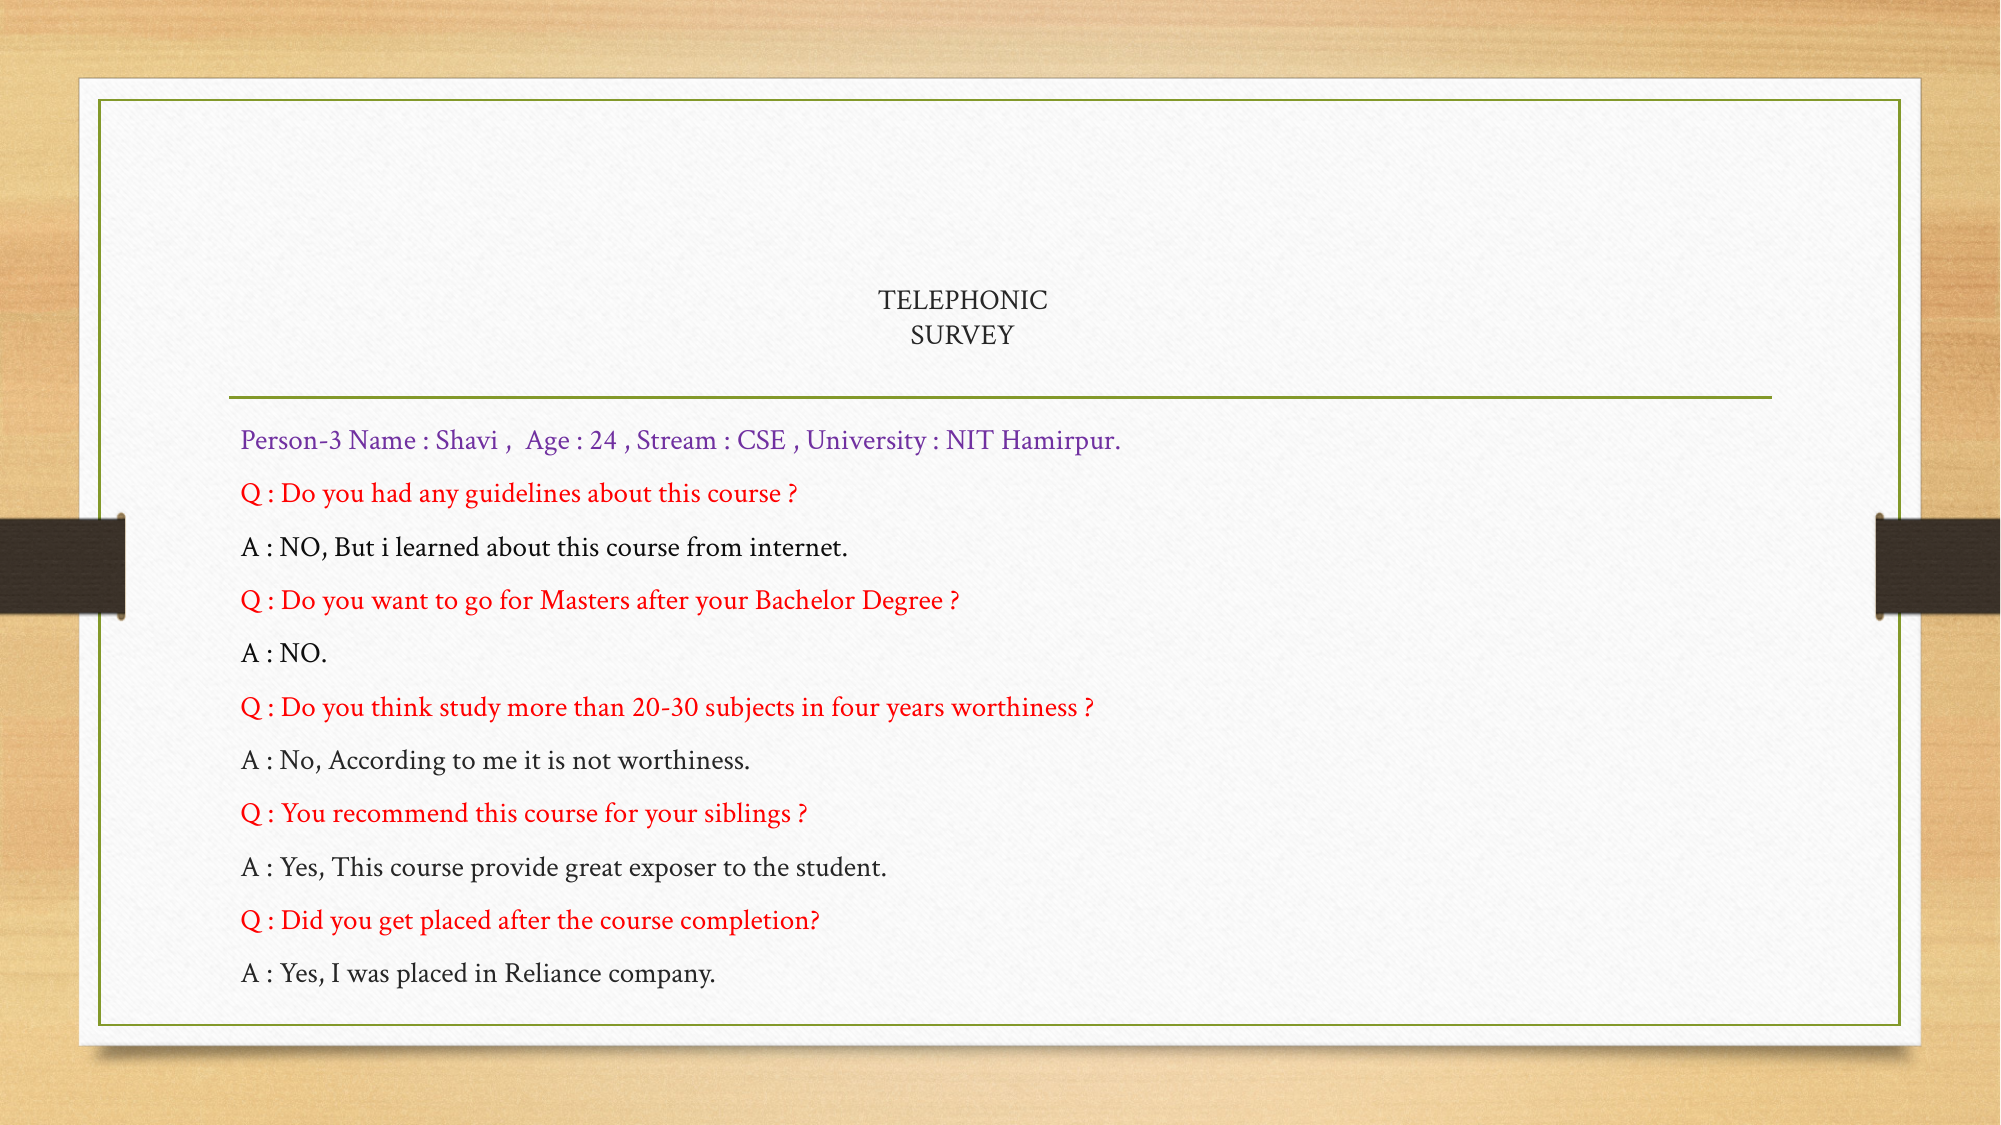

# TELEPHONIC SURVEY
Person-3 Name : Shavi ,  Age : 24 , Stream : CSE , University : NIT Hamirpur.
Q : Do you had any guidelines about this course ?
A : NO, But i learned about this course from internet.
Q : Do you want to go for Masters after your Bachelor Degree ?
A : NO.
Q : Do you think study more than 20-30 subjects in four years worthiness ?
A : No, According to me it is not worthiness.
Q : You recommend this course for your siblings ?
A : Yes, This course provide great exposer to the student.
Q : Did you get placed after the course completion?
A : Yes, I was placed in Reliance company.